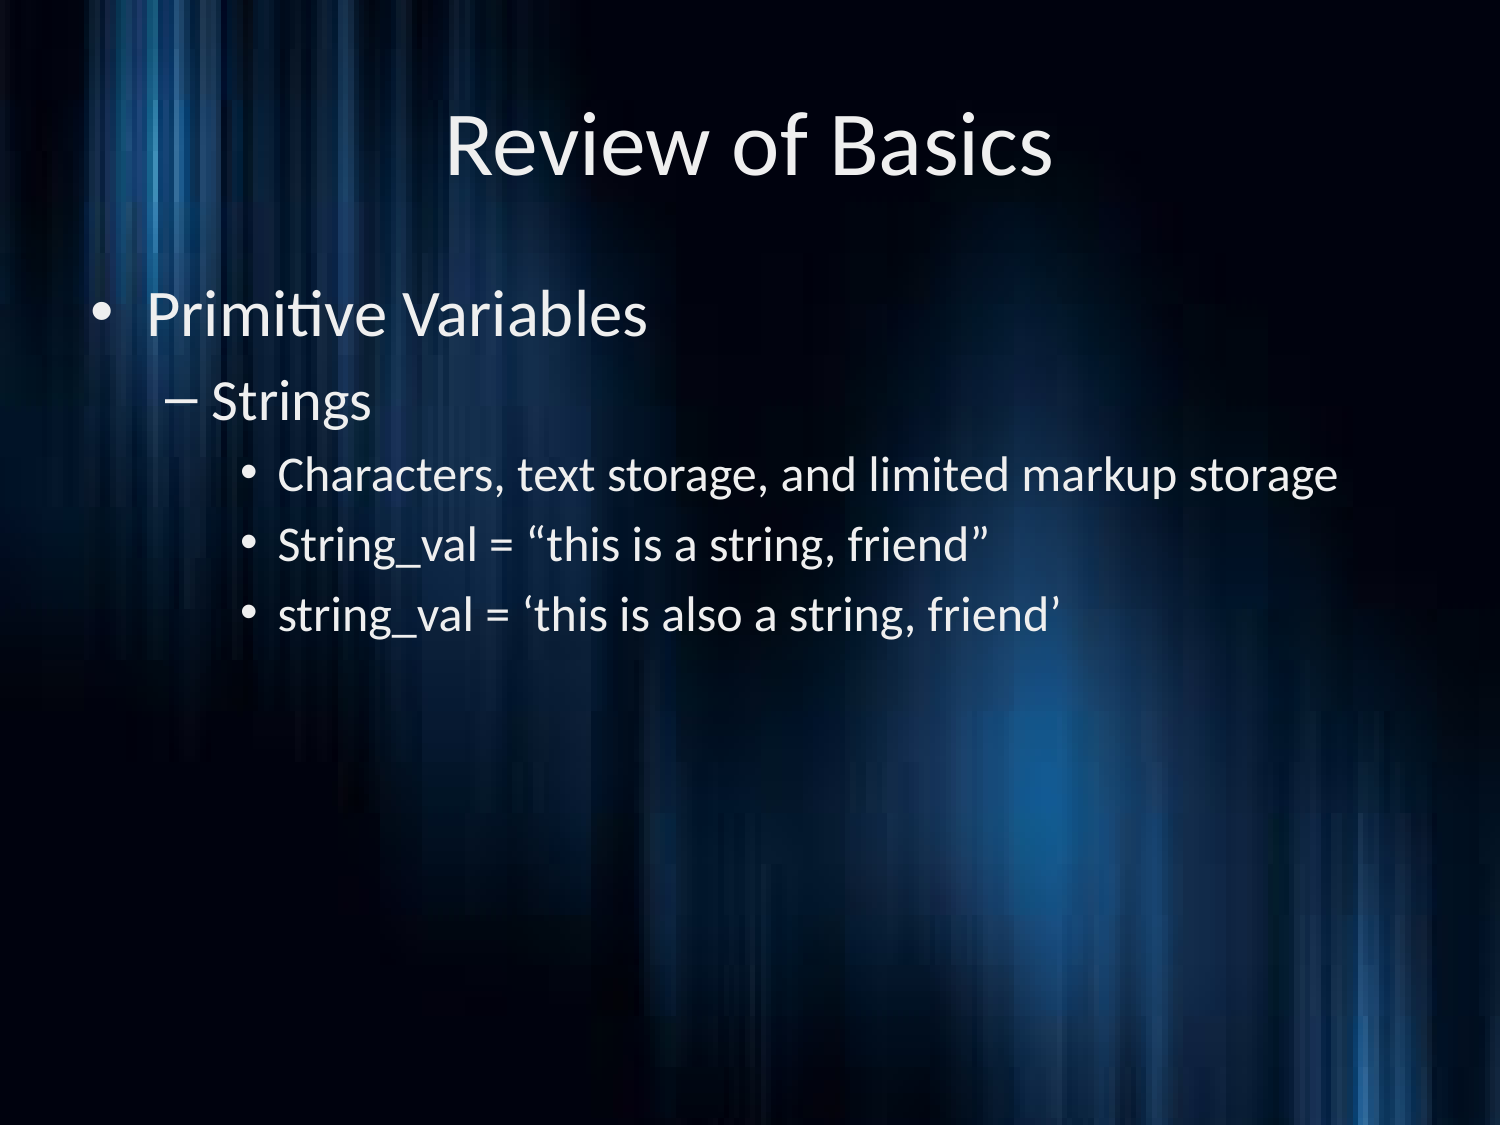

# Review of Basics
Primitive Variables
Strings
Characters, text storage, and limited markup storage
String_val = “this is a string, friend”
string_val = ‘this is also a string, friend’